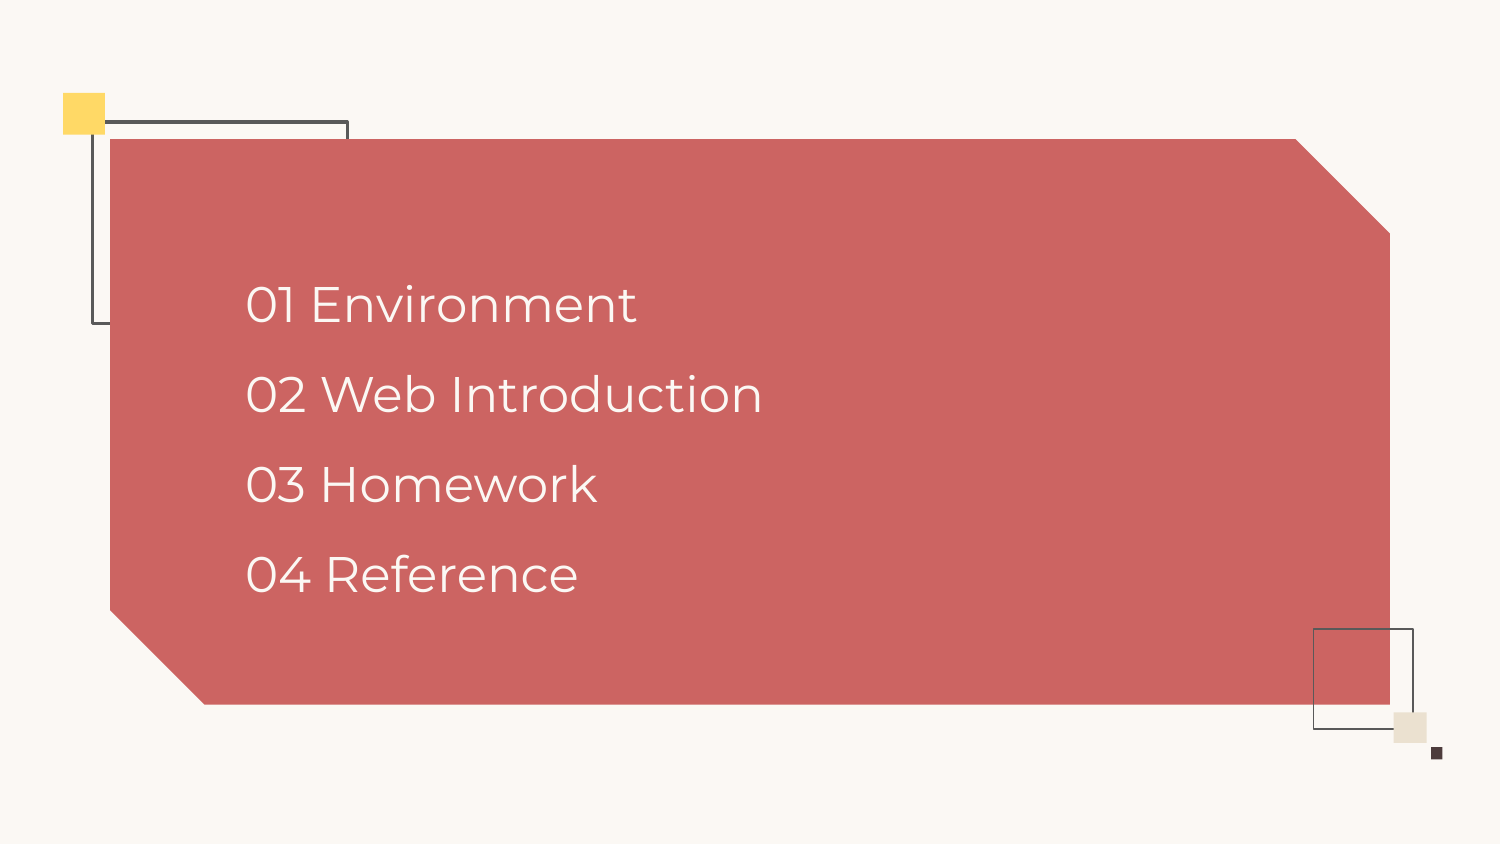

# 01 Environment 02 Web Introduction 03 Homework 04 Reference